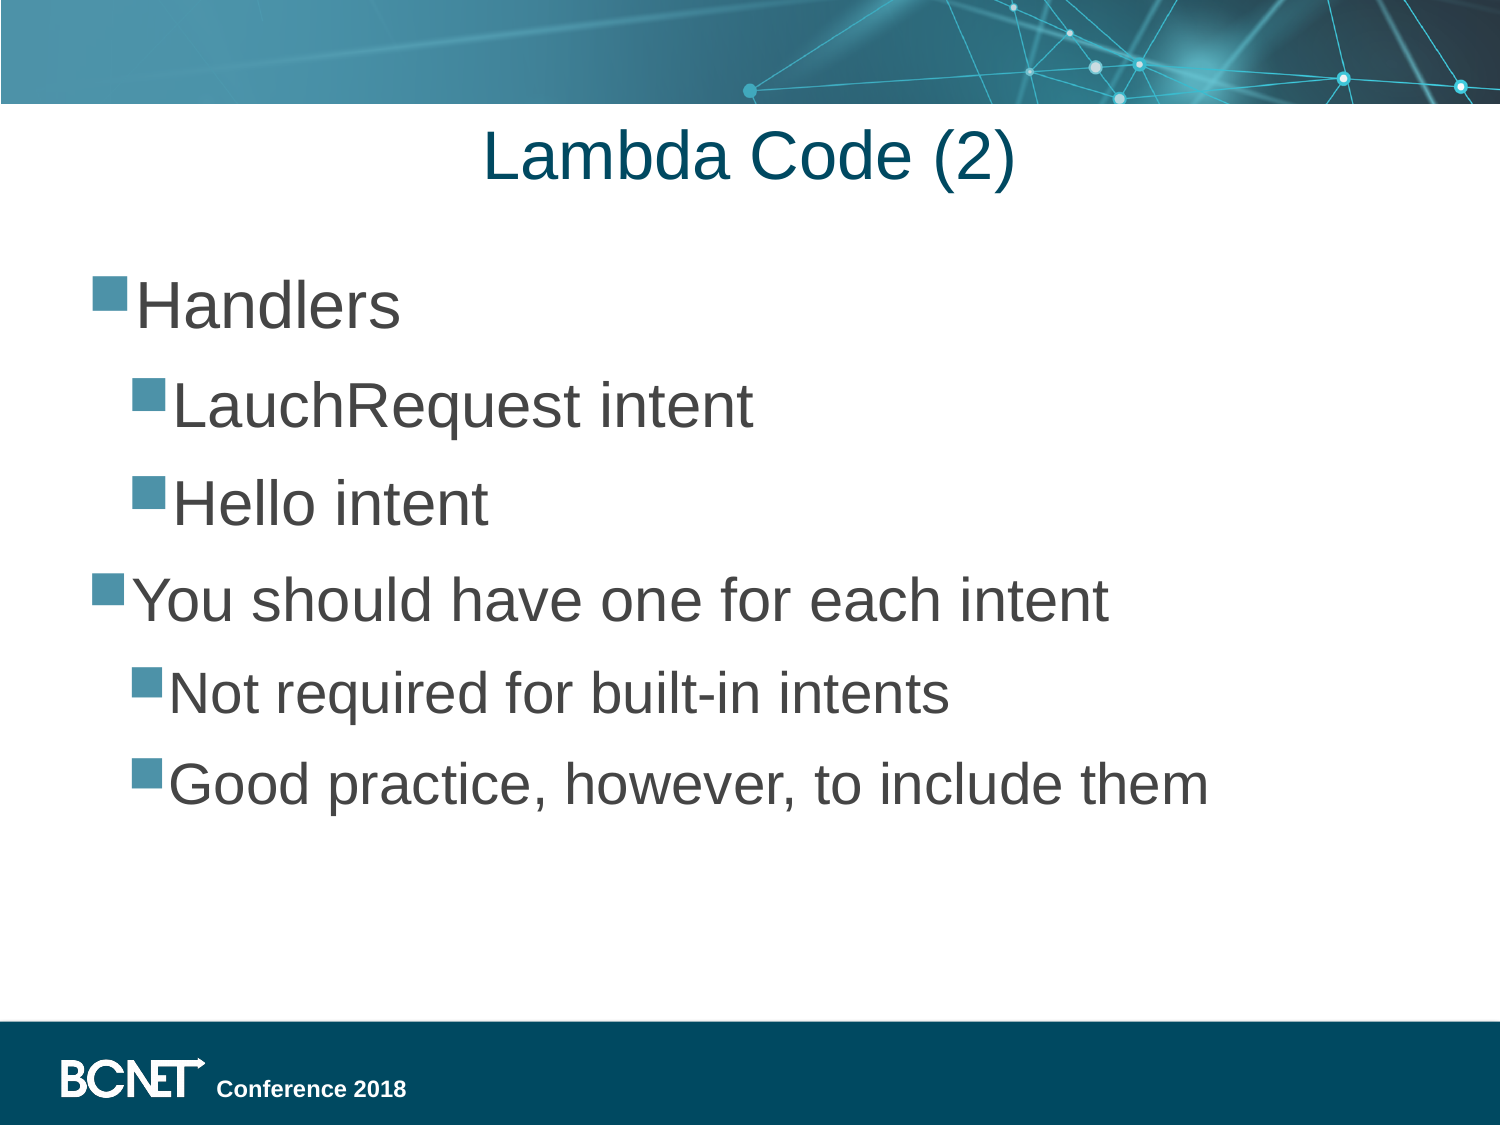

# Lambda Code (2)
Handlers
LauchRequest intent
Hello intent
You should have one for each intent
Not required for built-in intents
Good practice, however, to include them